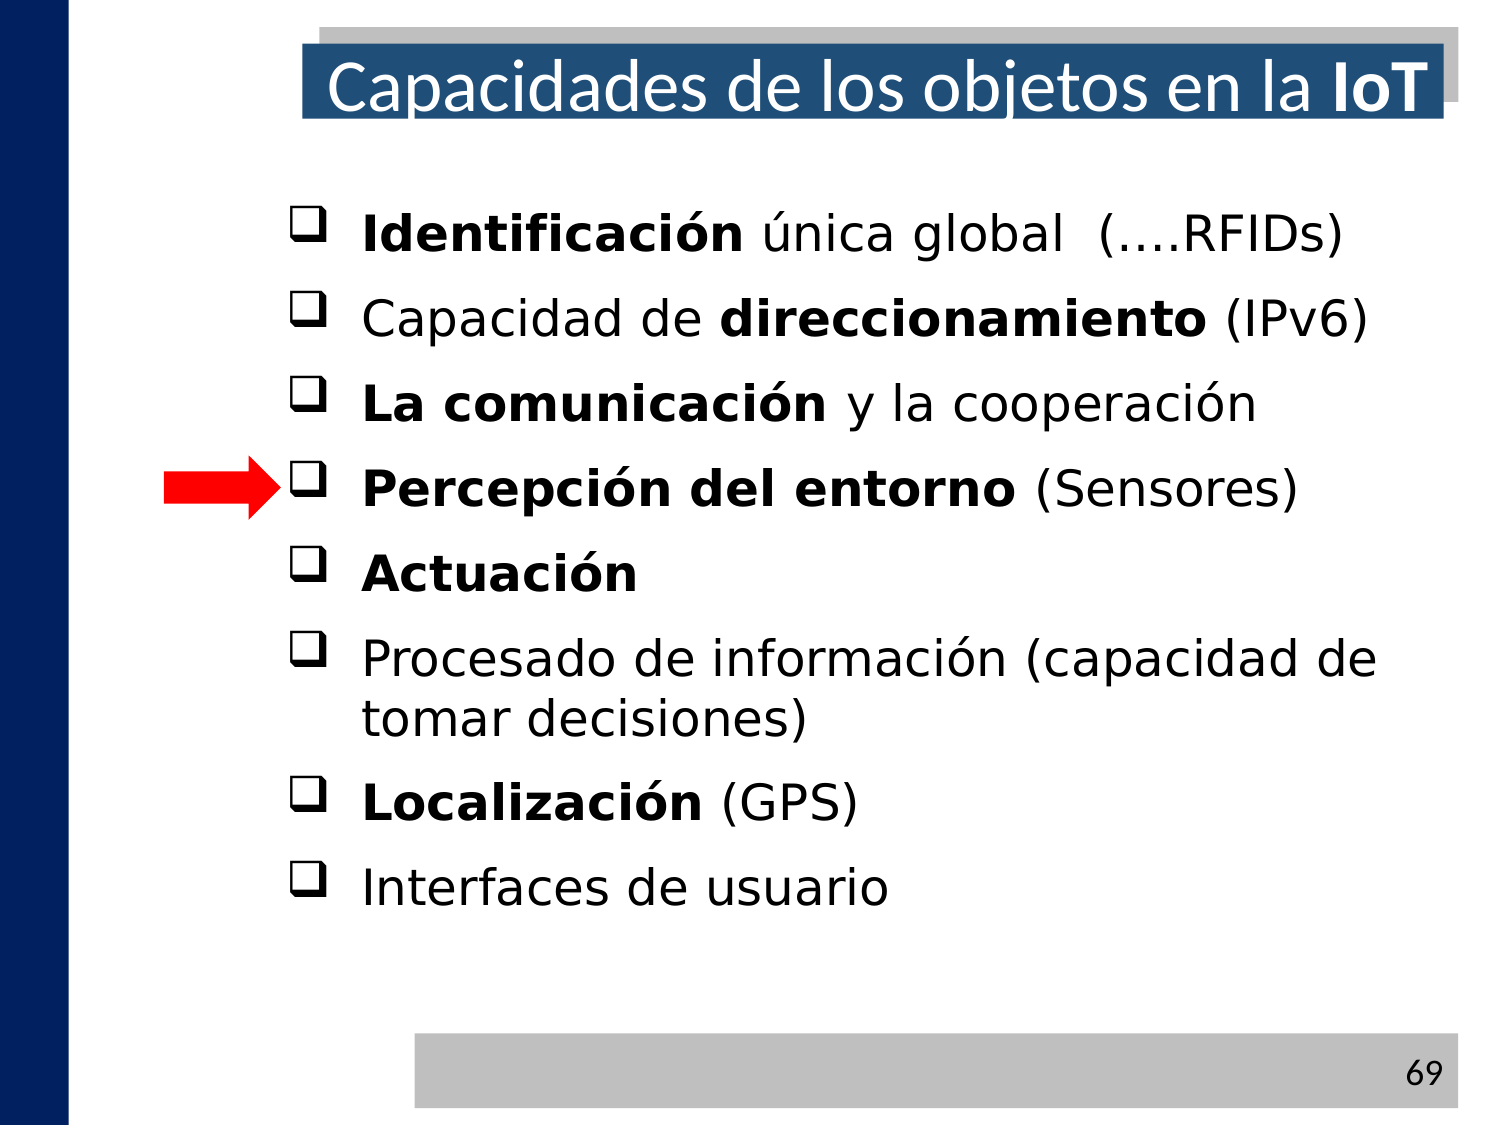

Capacidades de los objetos en la IoT
Identificación única global  (….RFIDs)
Capacidad de direccionamiento (IPv6)
La comunicación y la cooperación
Percepción del entorno (Sensores)
Actuación
Procesado de información (capacidad de  tomar decisiones)
Localización (GPS)
Interfaces de usuario

69